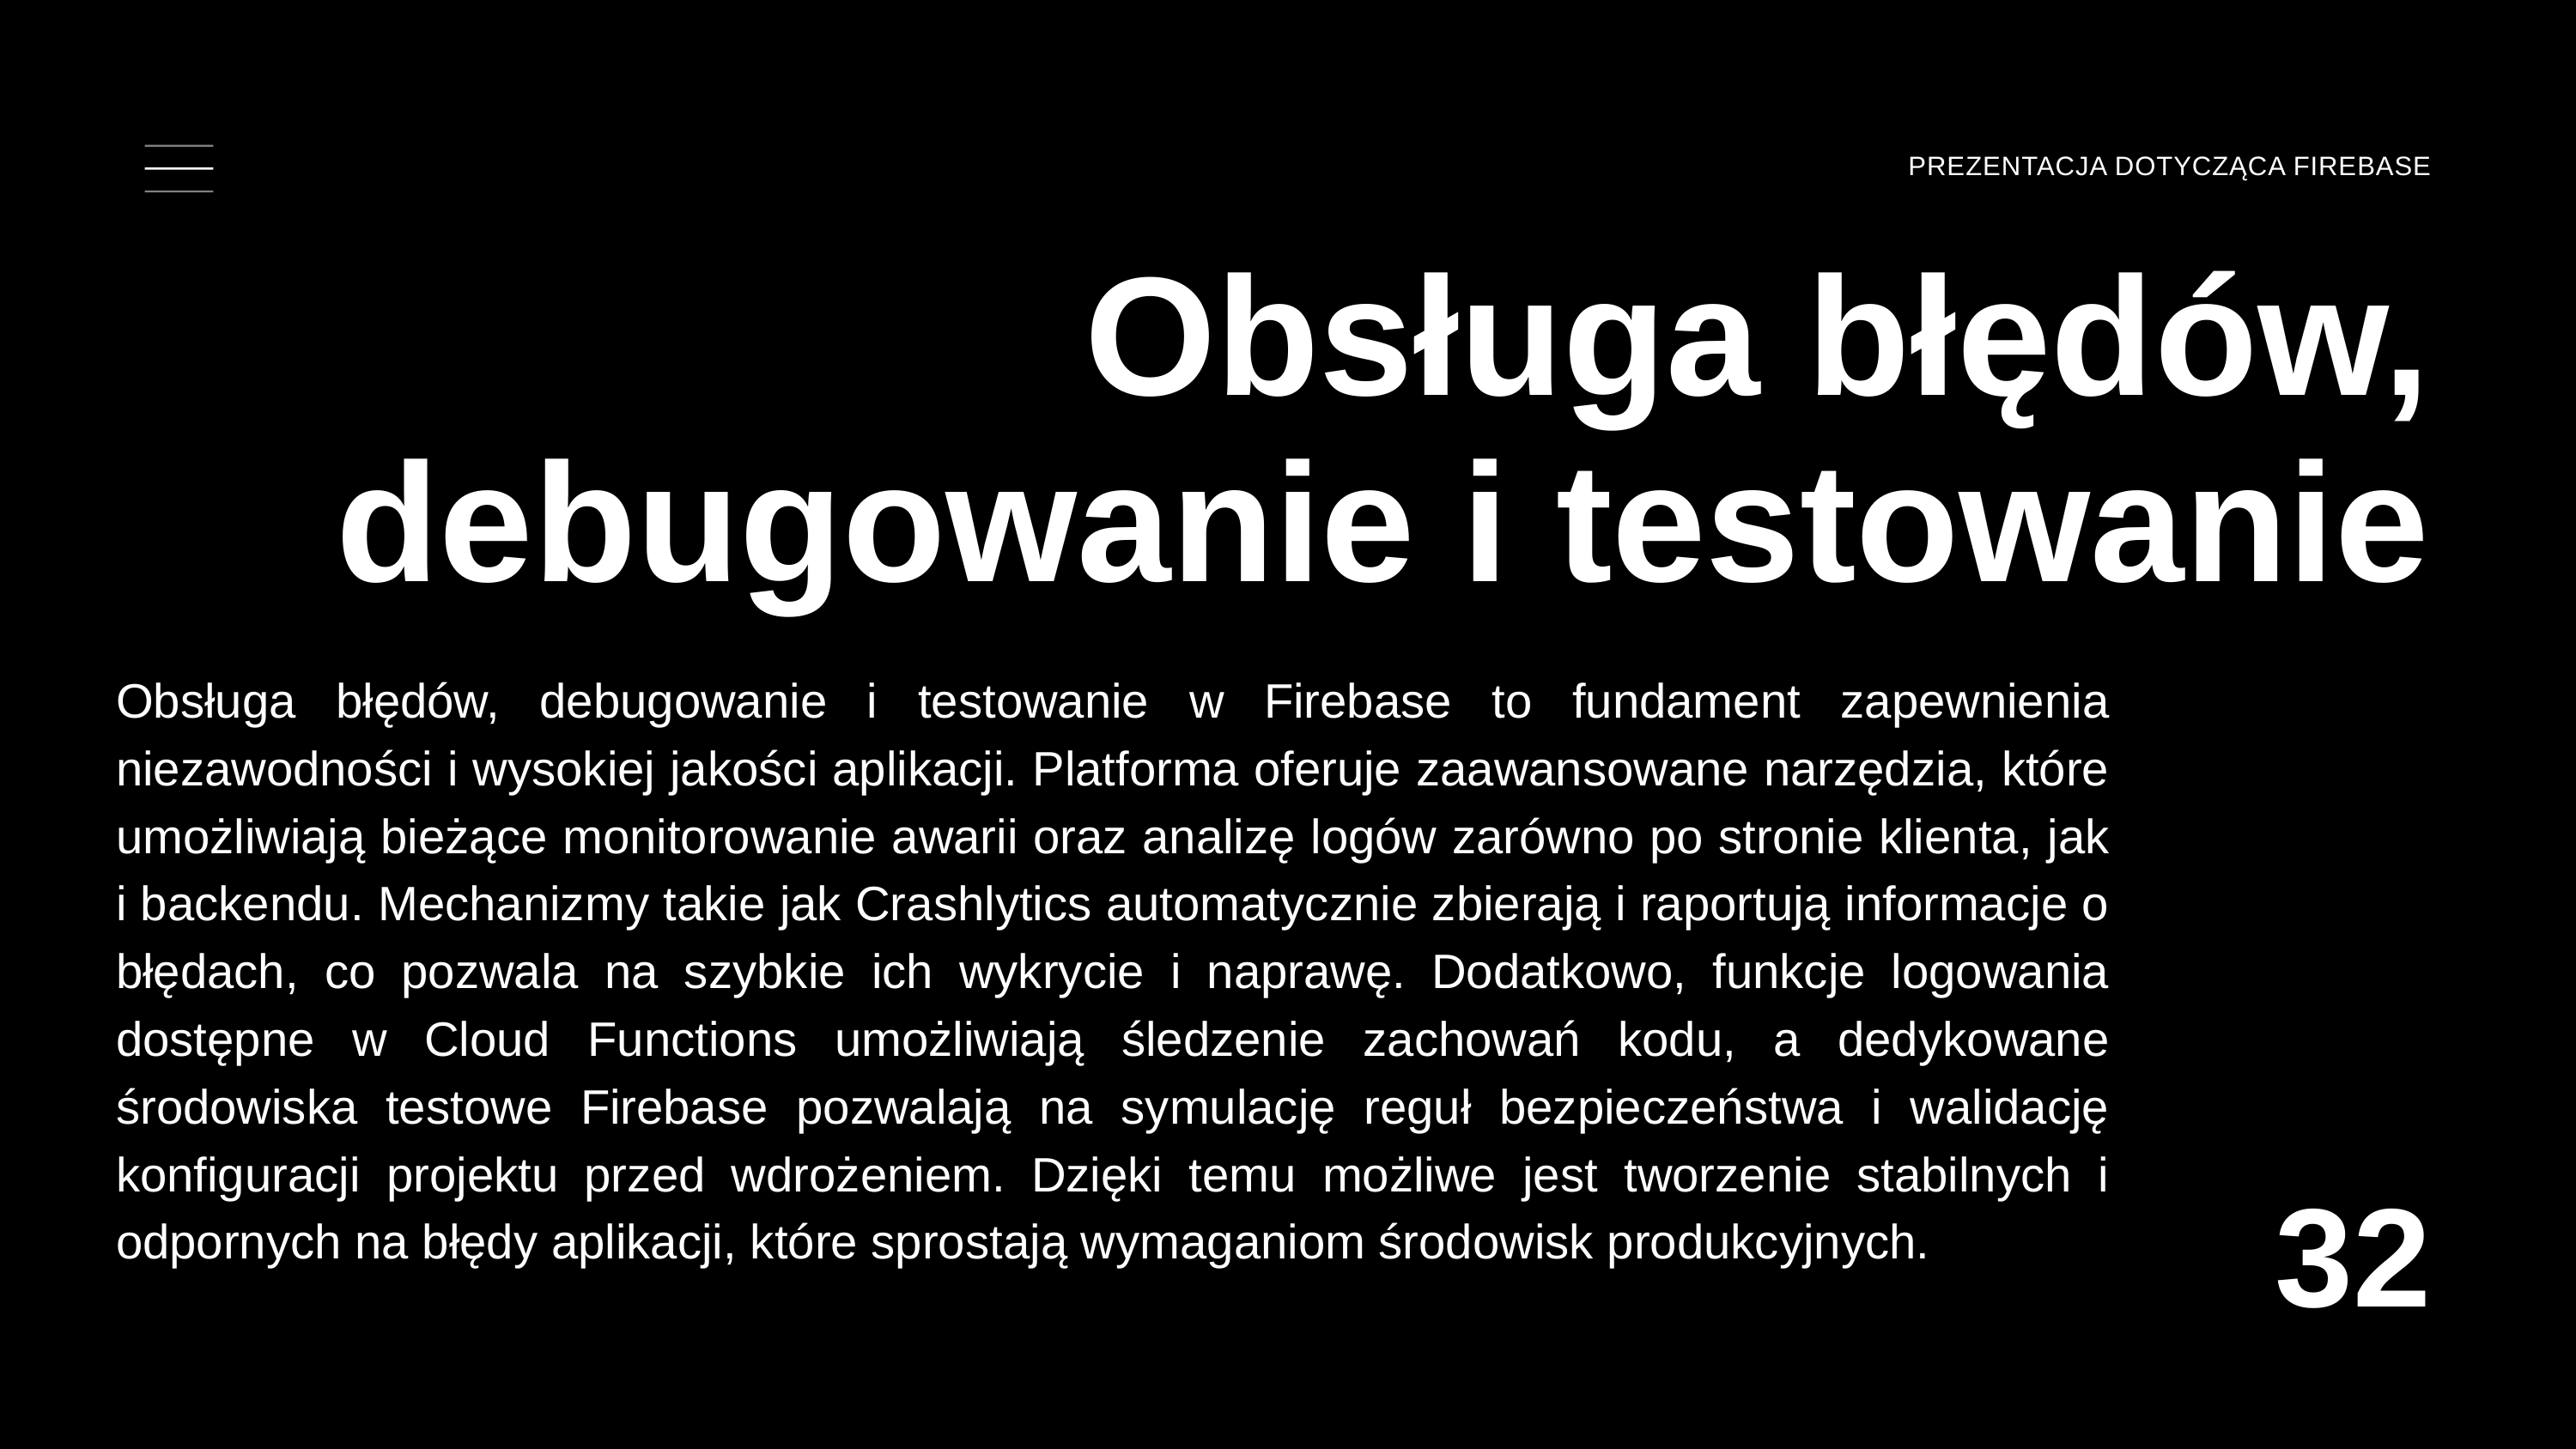

PREZENTACJA DOTYCZĄCA FIREBASE

Obsługa błędów, debugowanie i testowanie
Obsługa błędów, debugowanie i testowanie w Firebase to fundament zapewnienia niezawodności i wysokiej jakości aplikacji. Platforma oferuje zaawansowane narzędzia, które umożliwiają bieżące monitorowanie awarii oraz analizę logów zarówno po stronie klienta, jak i backendu. Mechanizmy takie jak Crashlytics automatycznie zbierają i raportują informacje o błędach, co pozwala na szybkie ich wykrycie i naprawę. Dodatkowo, funkcje logowania dostępne w Cloud Functions umożliwiają śledzenie zachowań kodu, a dedykowane środowiska testowe Firebase pozwalają na symulację reguł bezpieczeństwa i walidację konfiguracji projektu przed wdrożeniem. Dzięki temu możliwe jest tworzenie stabilnych i odpornych na błędy aplikacji, które sprostają wymaganiom środowisk produkcyjnych.
32